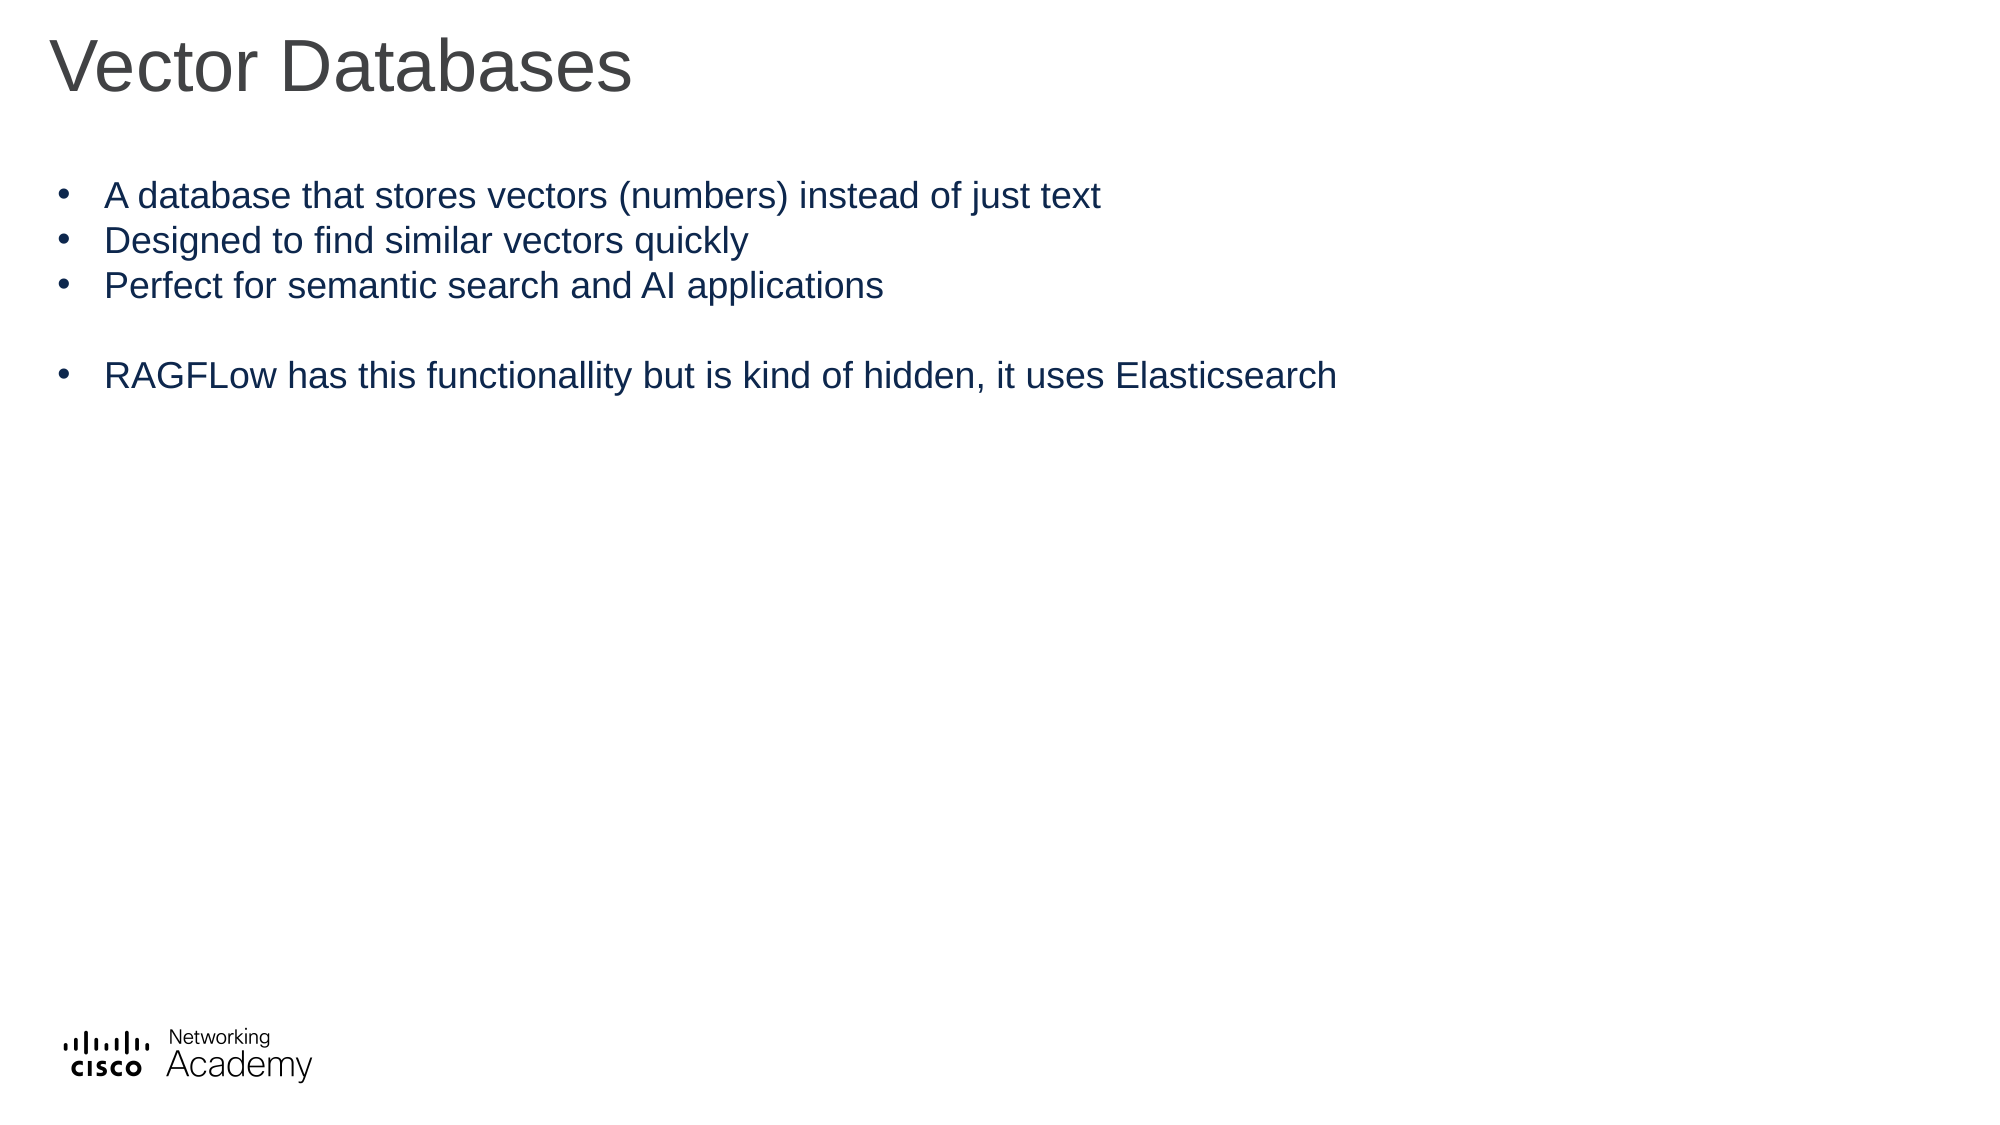

# Vector Databases
A database that stores vectors (numbers) instead of just text
Designed to find similar vectors quickly
Perfect for semantic search and AI applications

RAGFLow has this functionallity but is kind of hidden, it uses Elasticsearch